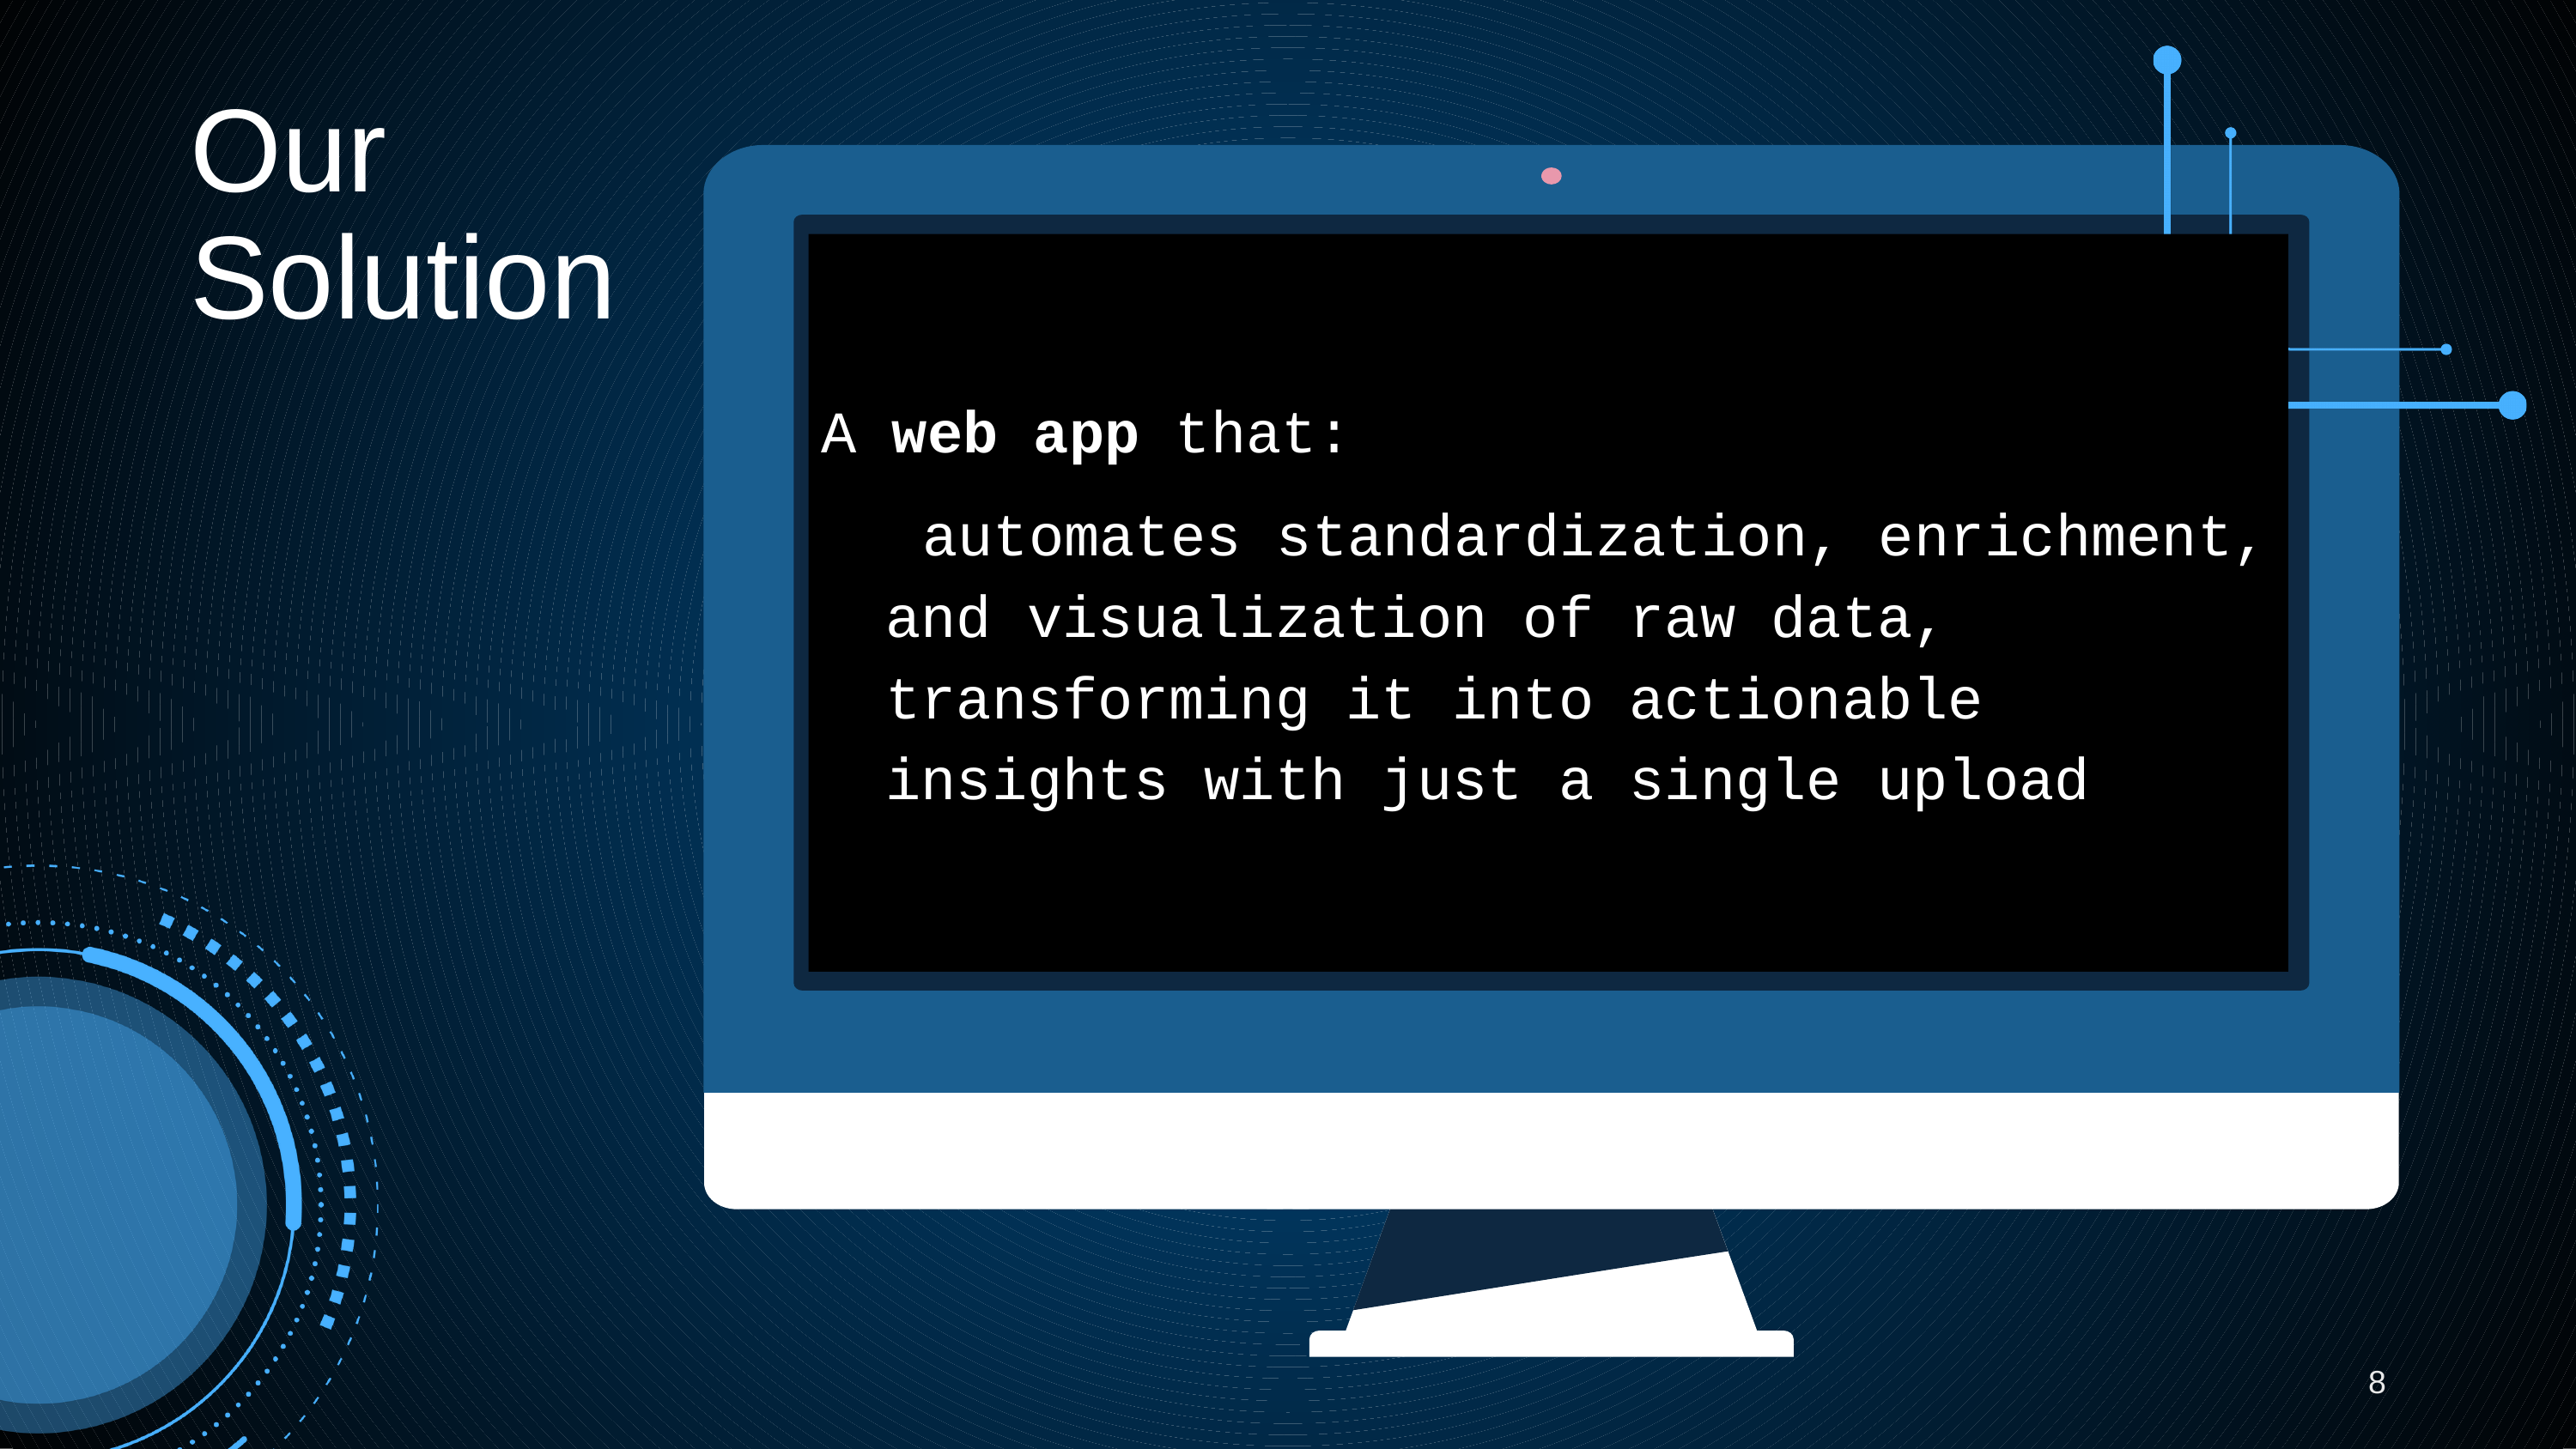

# Our
Solution

A web app that:
automates standardization, enrichment, and visualization of raw data, transforming it into actionable insights with just a single upload

8